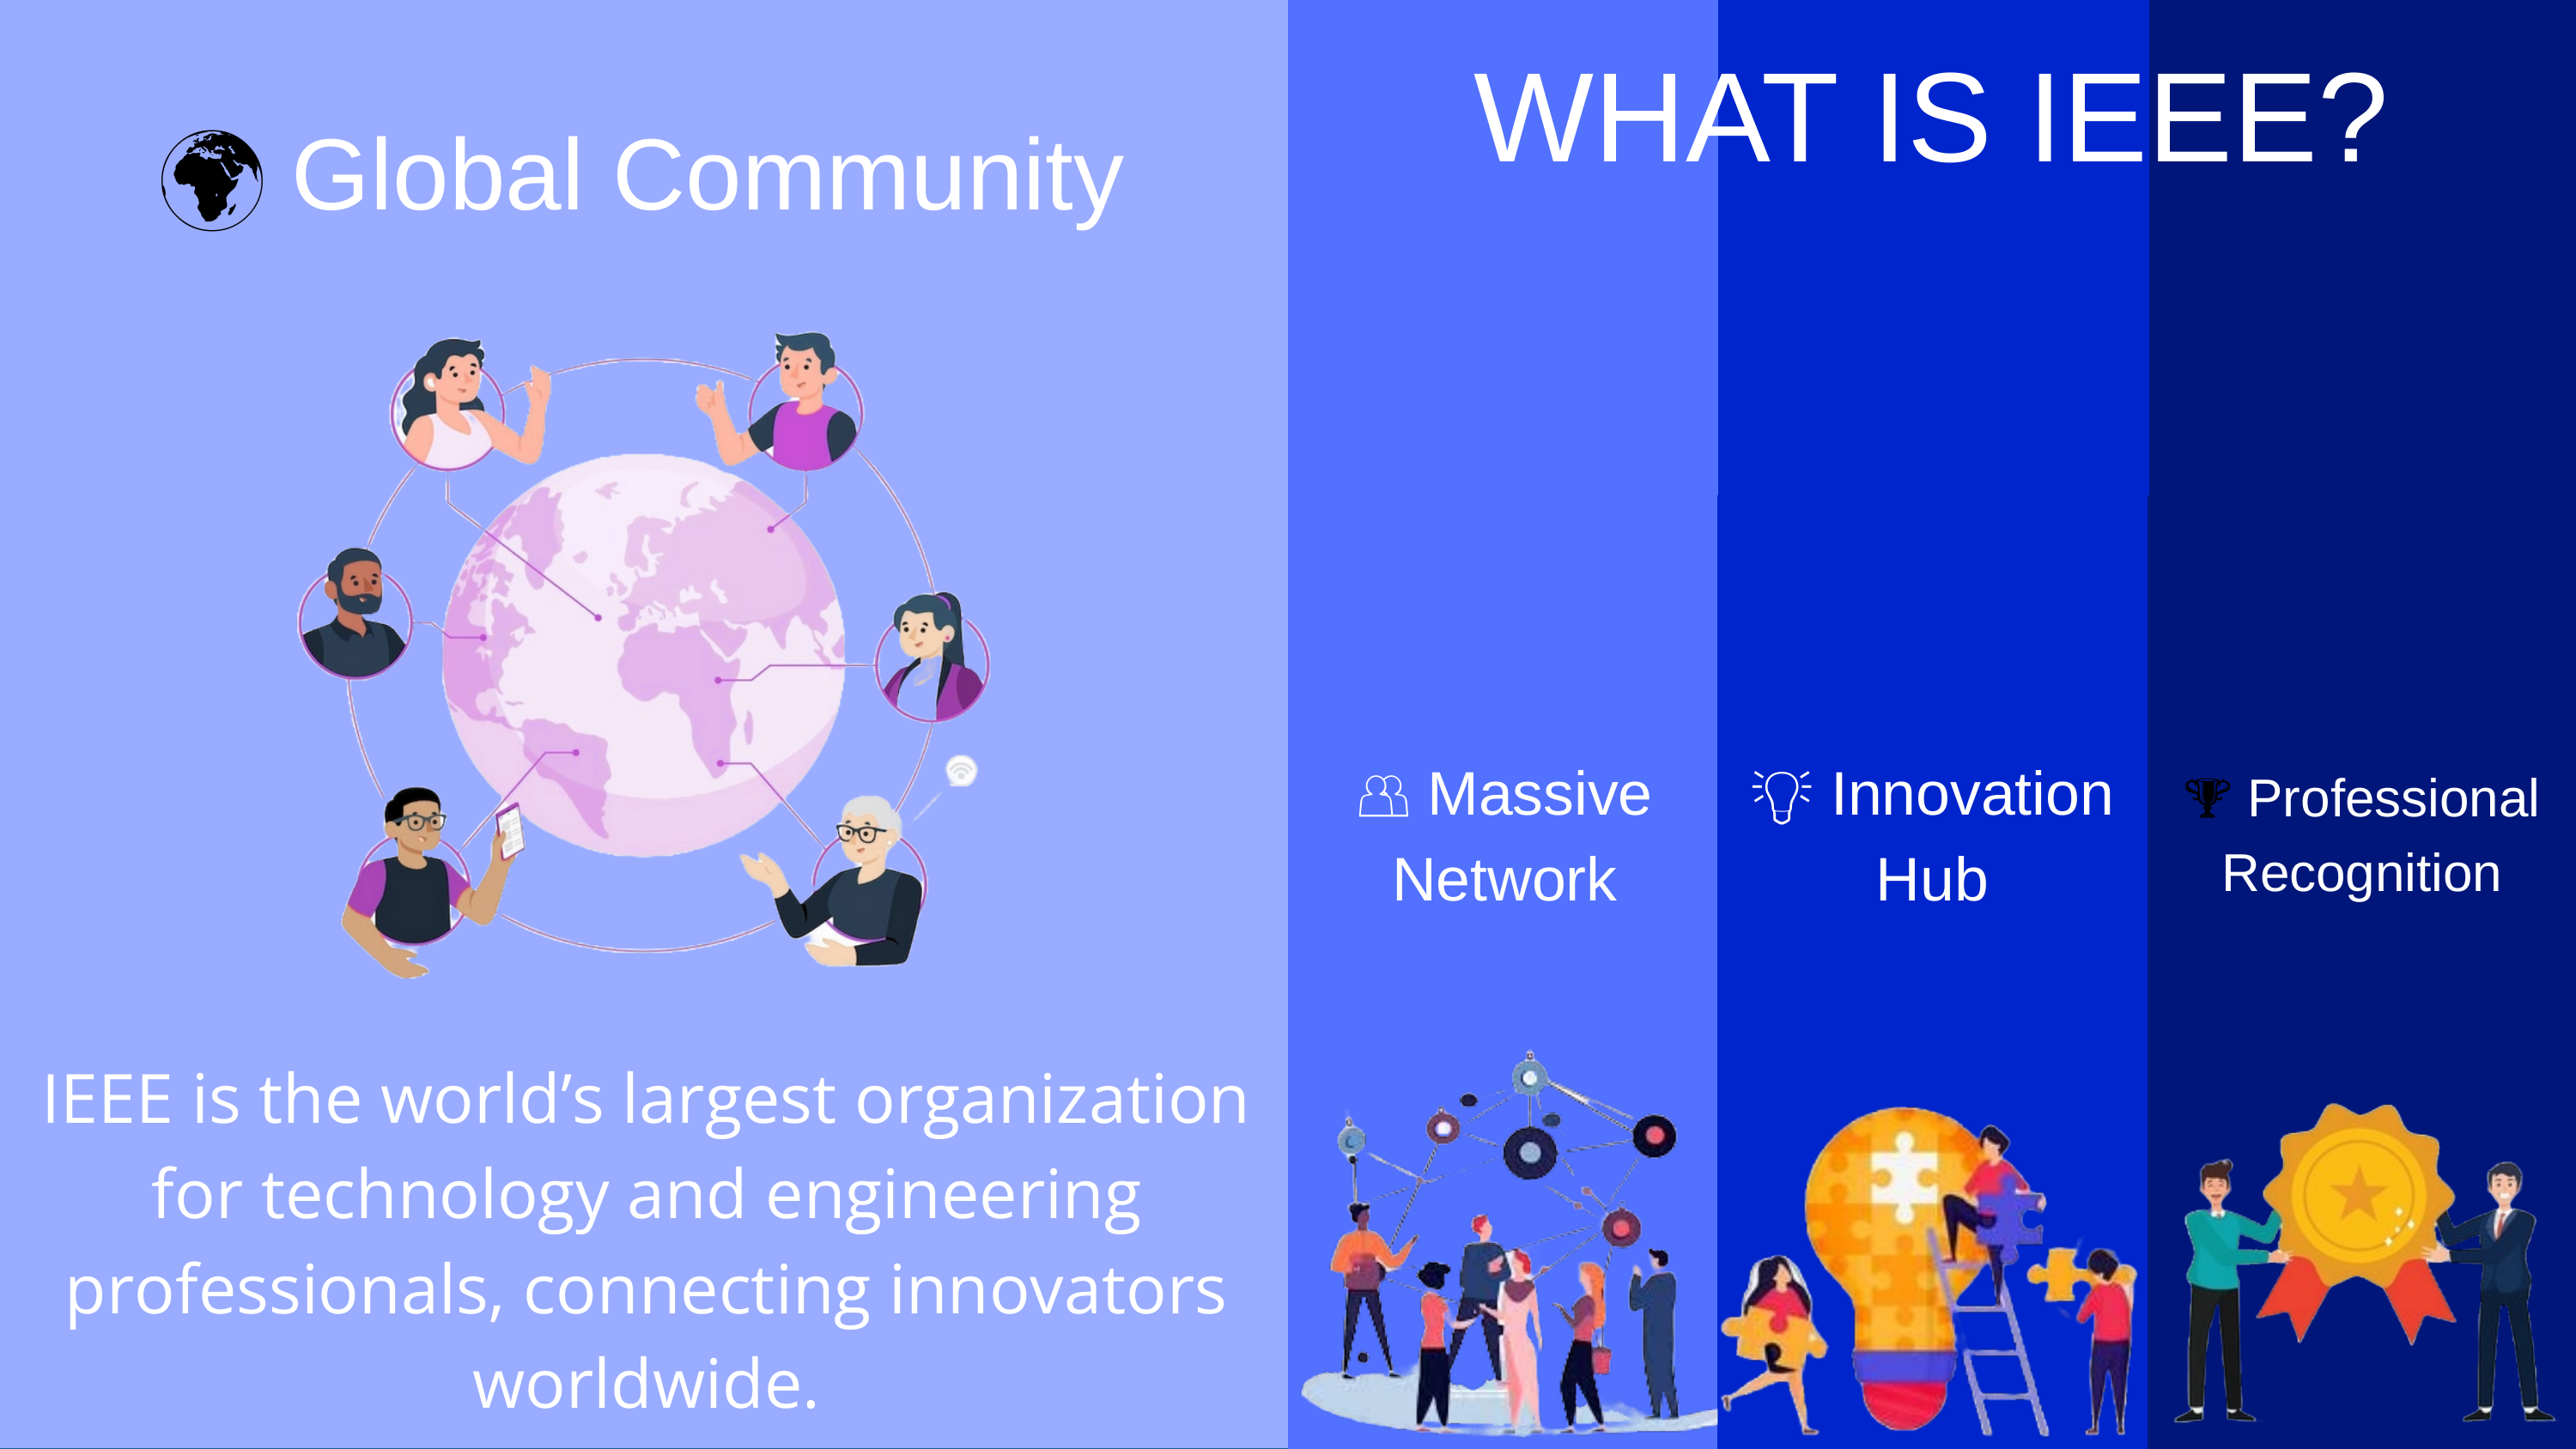

WHAT IS IEEE?
🌍 Global Community

👥 Massive Network
💡 Innovation Hub
🏆 Professional Recognition

IEEE is the world’s largest organization for technology and engineering professionals, connecting innovators worldwide.